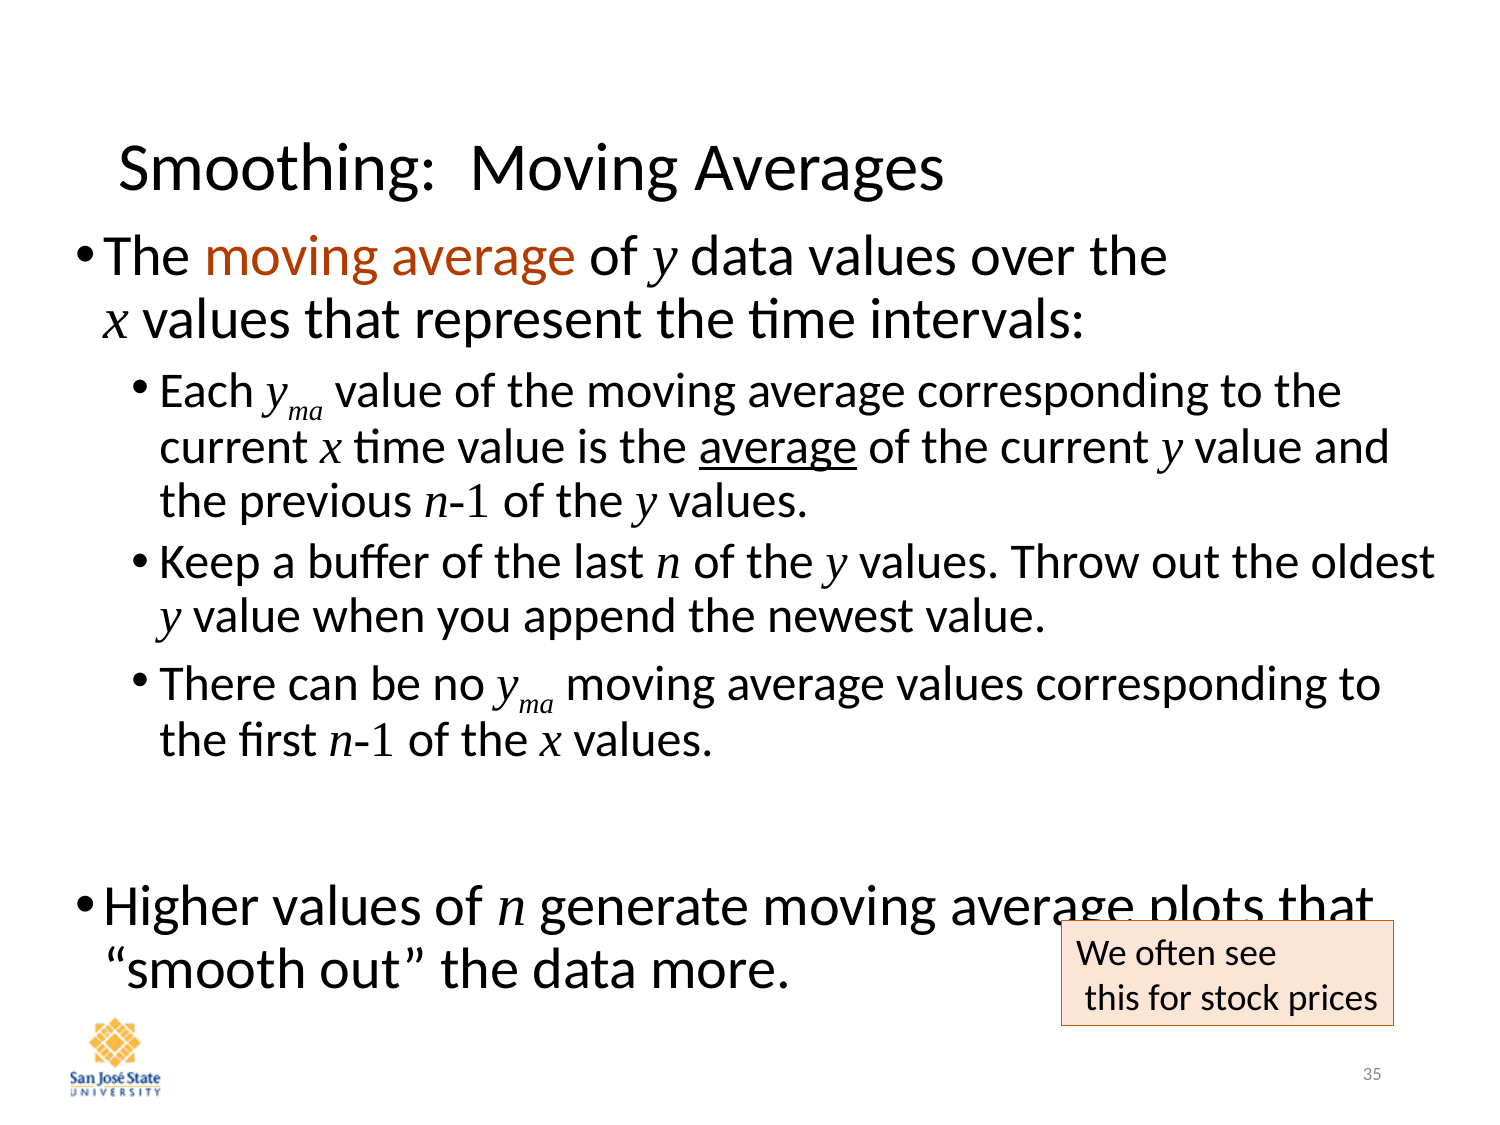

# Smoothing:  Moving Averages
The moving average of y data values over the
x values that represent the time intervals:
Each yma value of the moving average corresponding to the current x time value is the average of the current y value and the previous n-1 of the y values.
Keep a buffer of the last n of the y values. Throw out the oldest y value when you append the newest value.
There can be no yma moving average values corresponding to the first n-1 of the x values.

Higher values of n generate moving average plots that “smooth out” the data more.
We often see
 this for stock prices
35